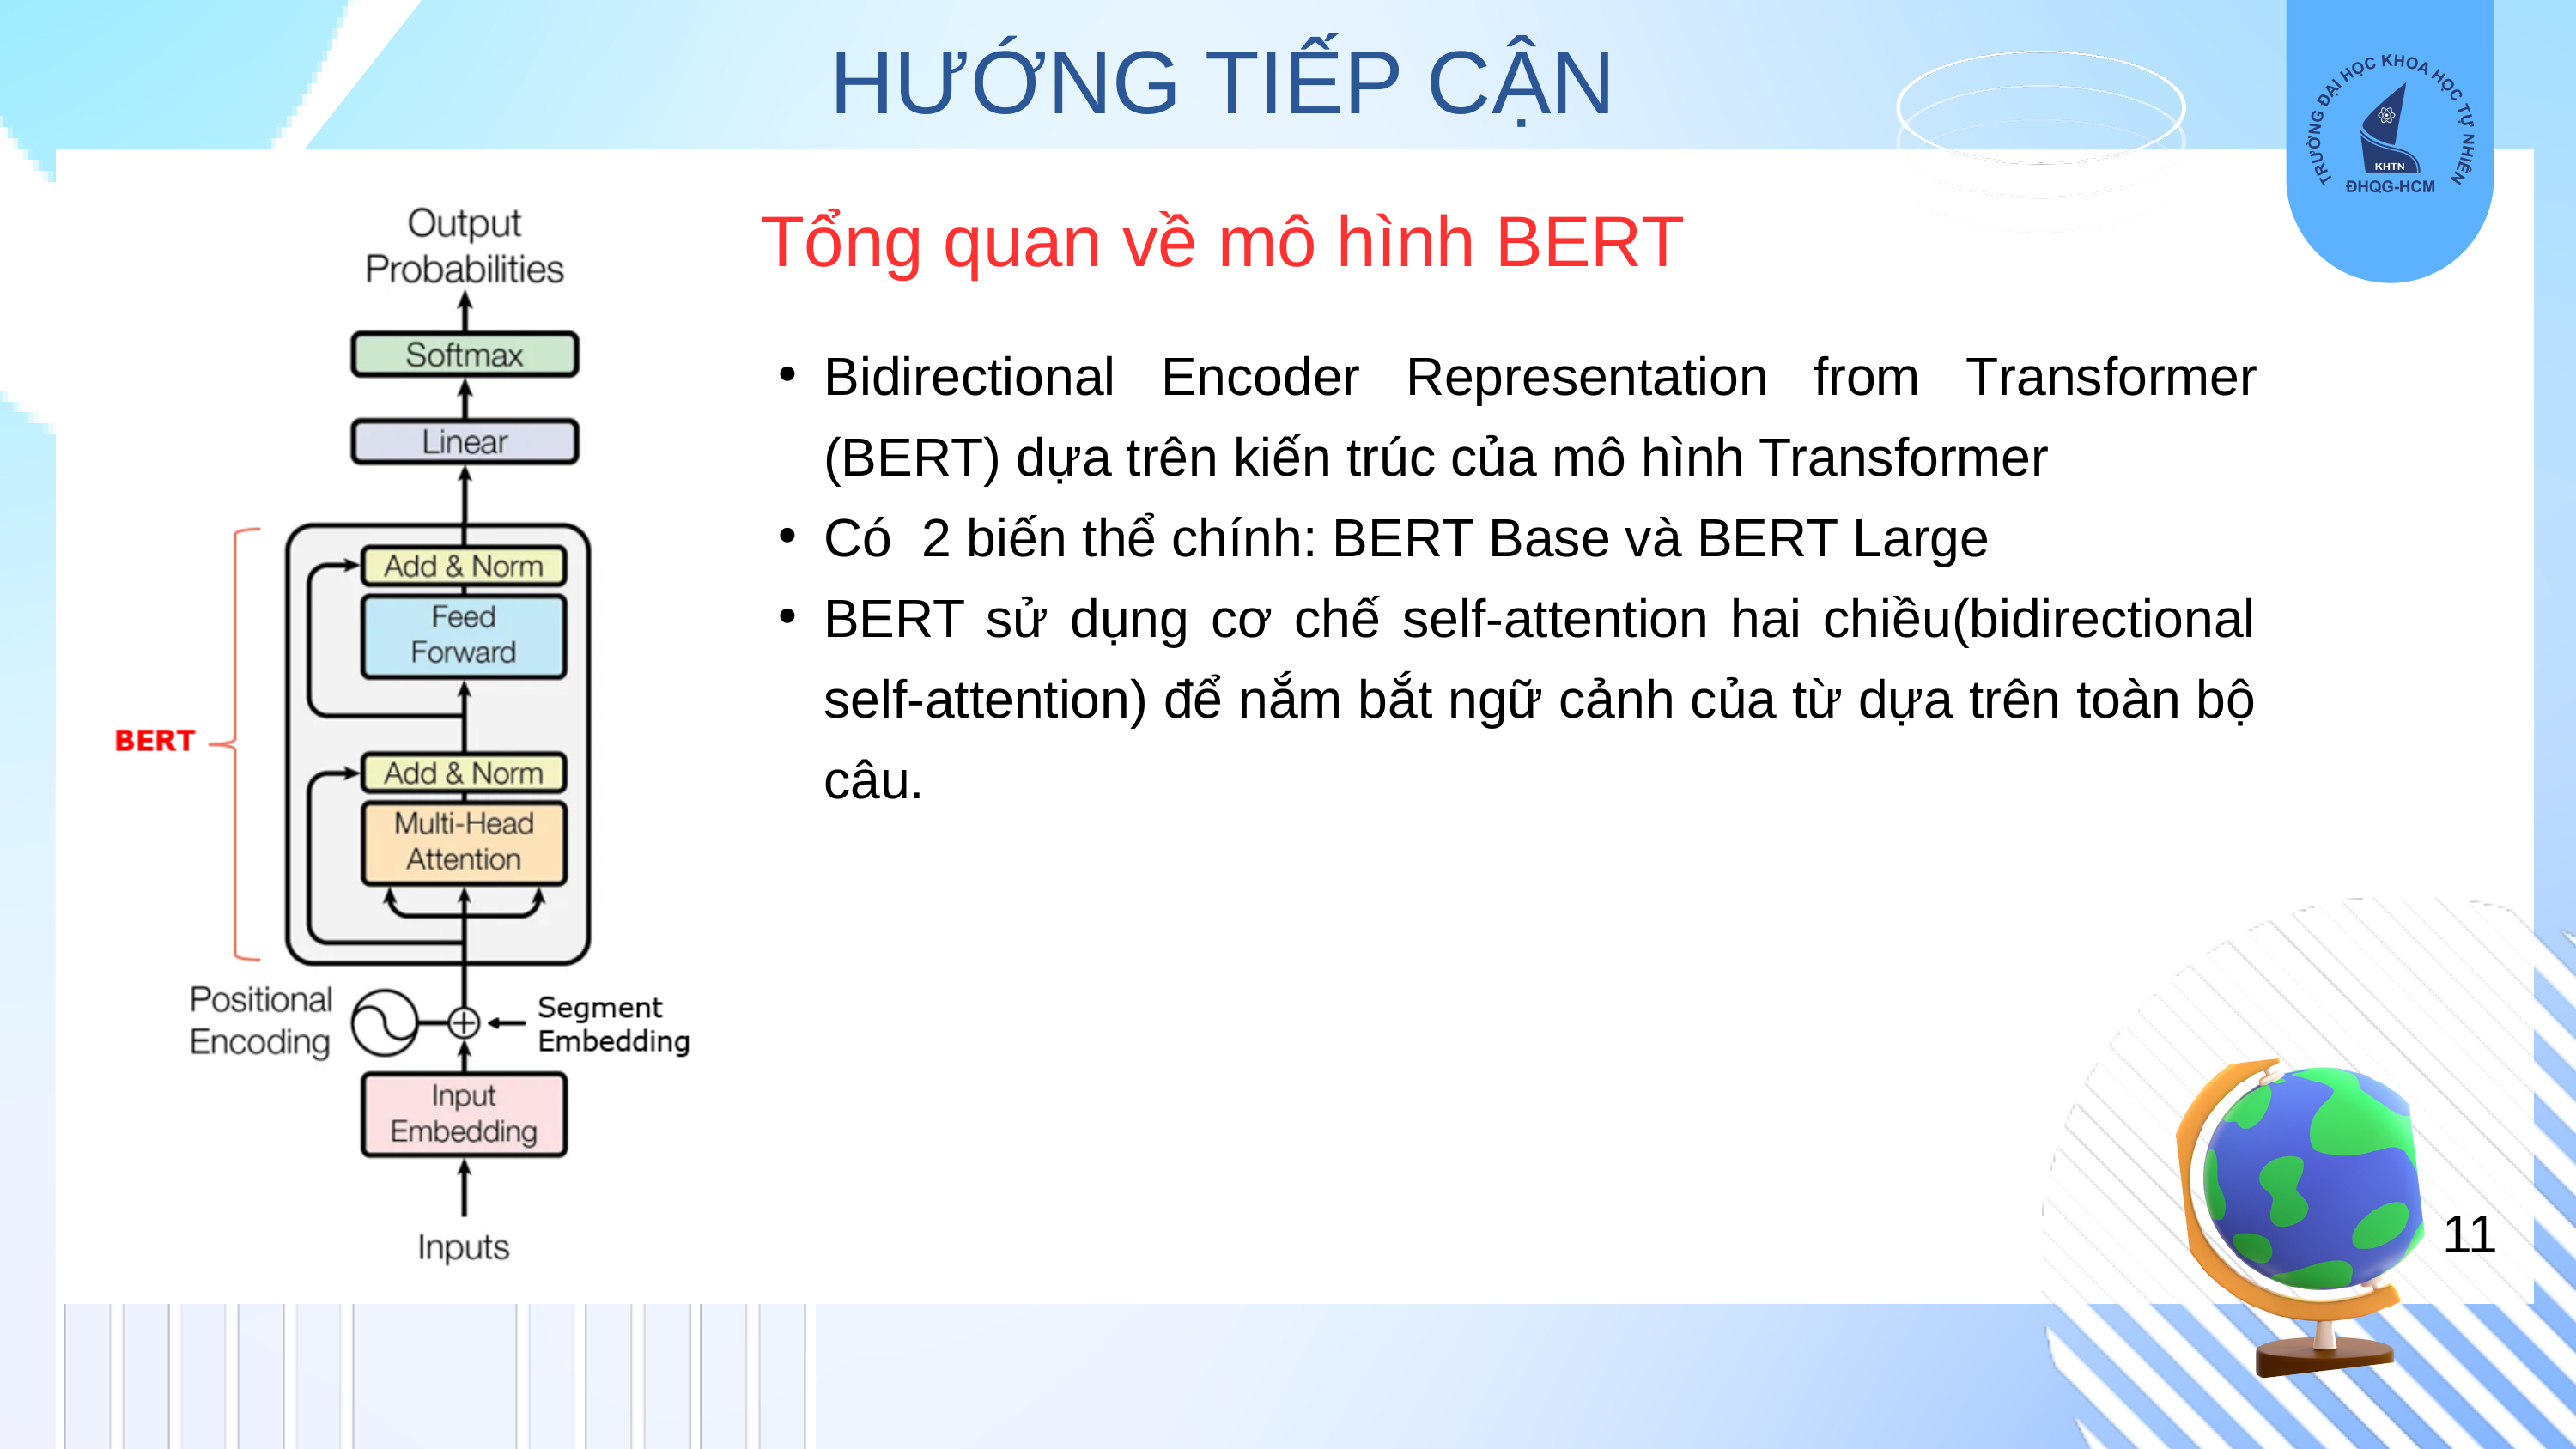

HƯỚNG TIẾP CẬN

Tổng quan về mô hình BERT

Bidirectional Encoder Representation from Transformer (BERT) dựa trên kiến trúc của mô hình Transformer
Có  2 biến thể chính: BERT Base và BERT Large
BERT sử dụng cơ chế self-attention hai chiều(bidirectional self-attention) để nắm bắt ngữ cảnh của từ dựa trên toàn bộ câu.

11